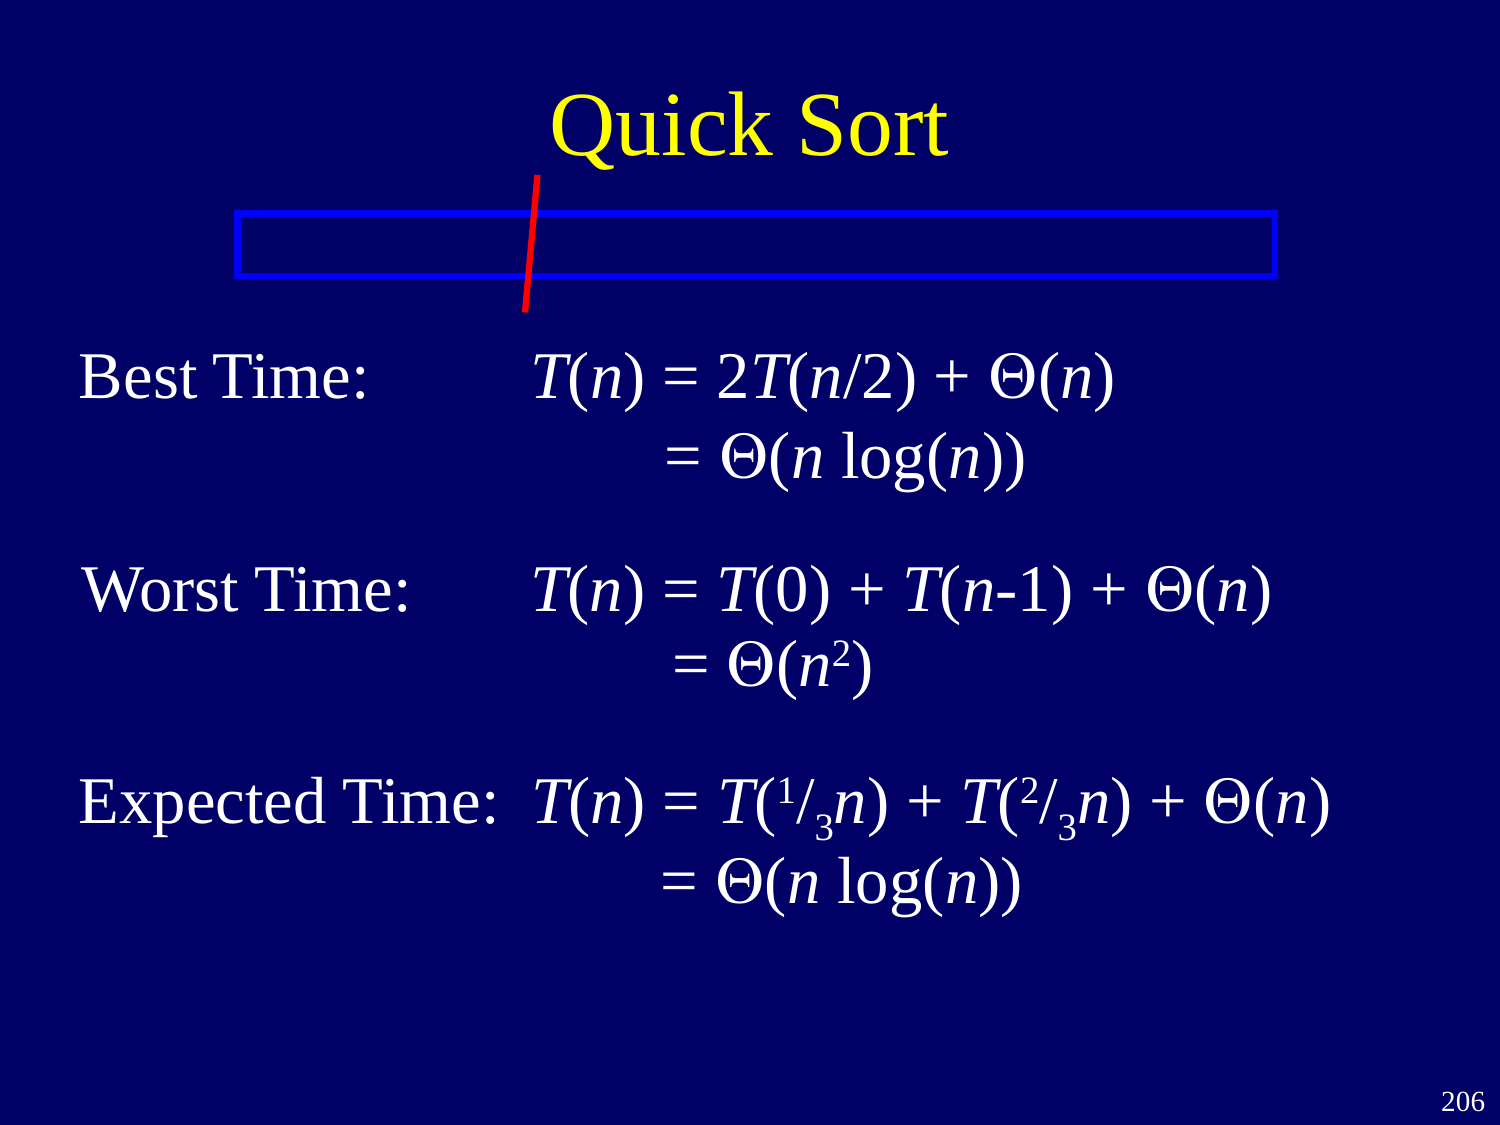

Quick Sort

Best Time:
T(n) = 2T(n/2) + Θ(n)
        = Θ(n log(n))
Worst Time:
T(n) = T(0) + T(n-1) + Θ(n)
= Θ(n2)
Expected Time:
T(n) = T(1/3n) + T(2/3n) + Θ(n)
= Θ(n log(n))